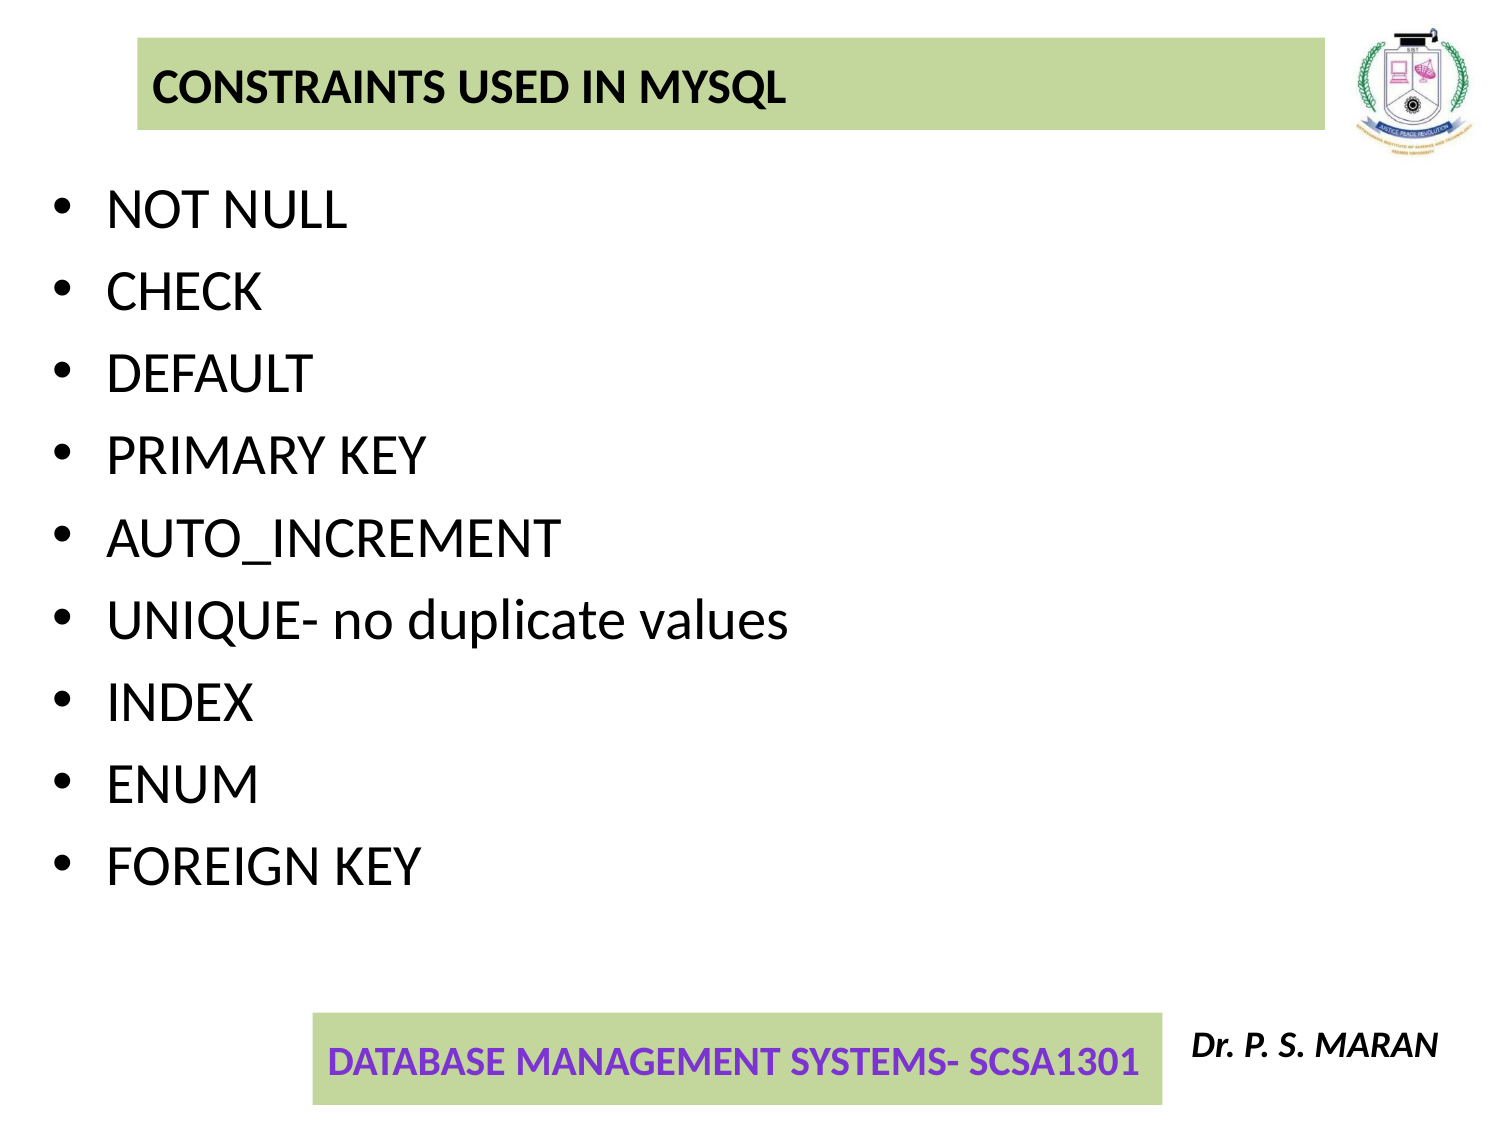

# Constraints used in MySQL
NOT NULL
CHECK
DEFAULT
PRIMARY KEY
AUTO_INCREMENT
UNIQUE- no duplicate values
INDEX
ENUM
FOREIGN KEY